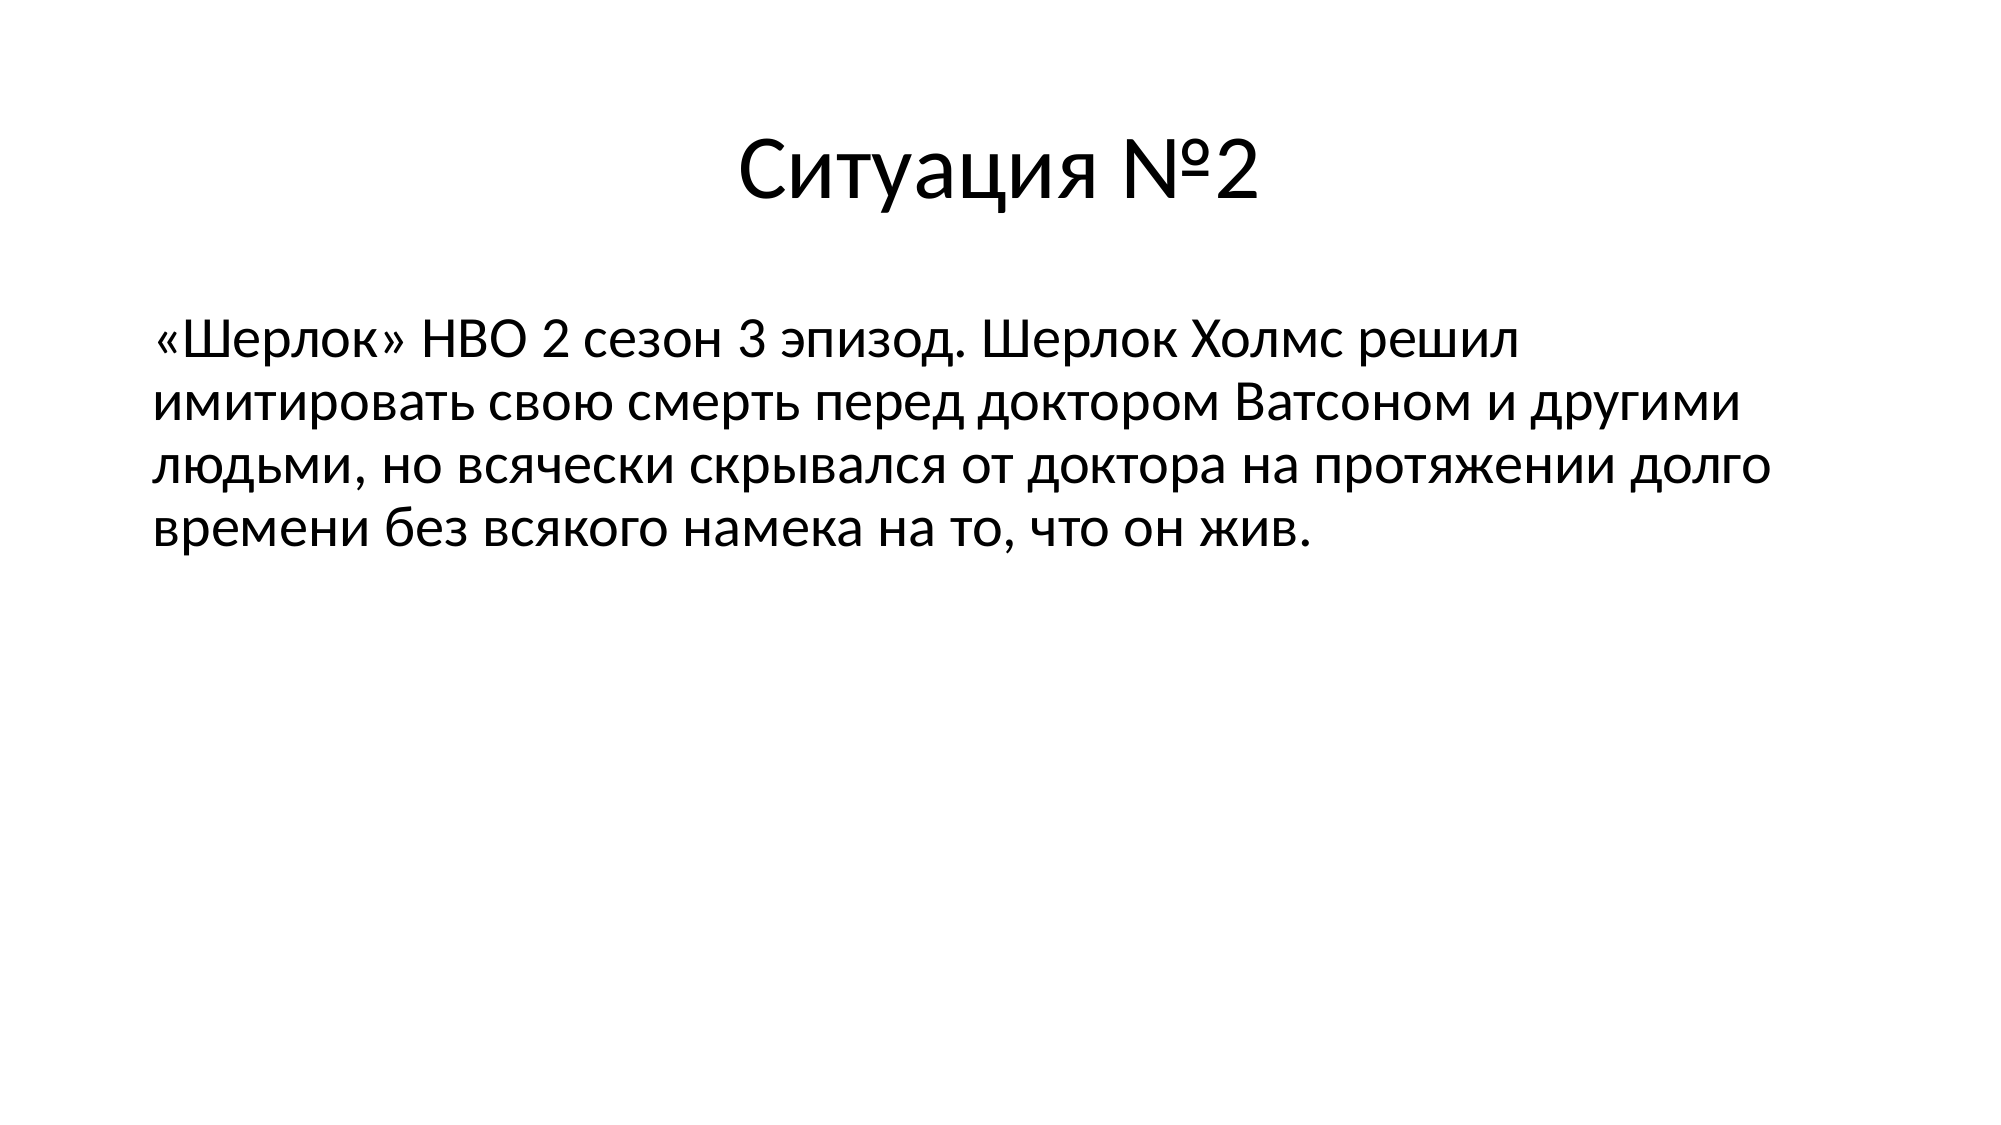

# Ситуация №2
«Шерлок» НВО 2 сезон 3 эпизод. Шерлок Холмс решил имитировать свою смерть перед доктором Ватсоном и другими людьми, но всячески скрывался от доктора на протяжении долго времени без всякого намека на то, что он жив.